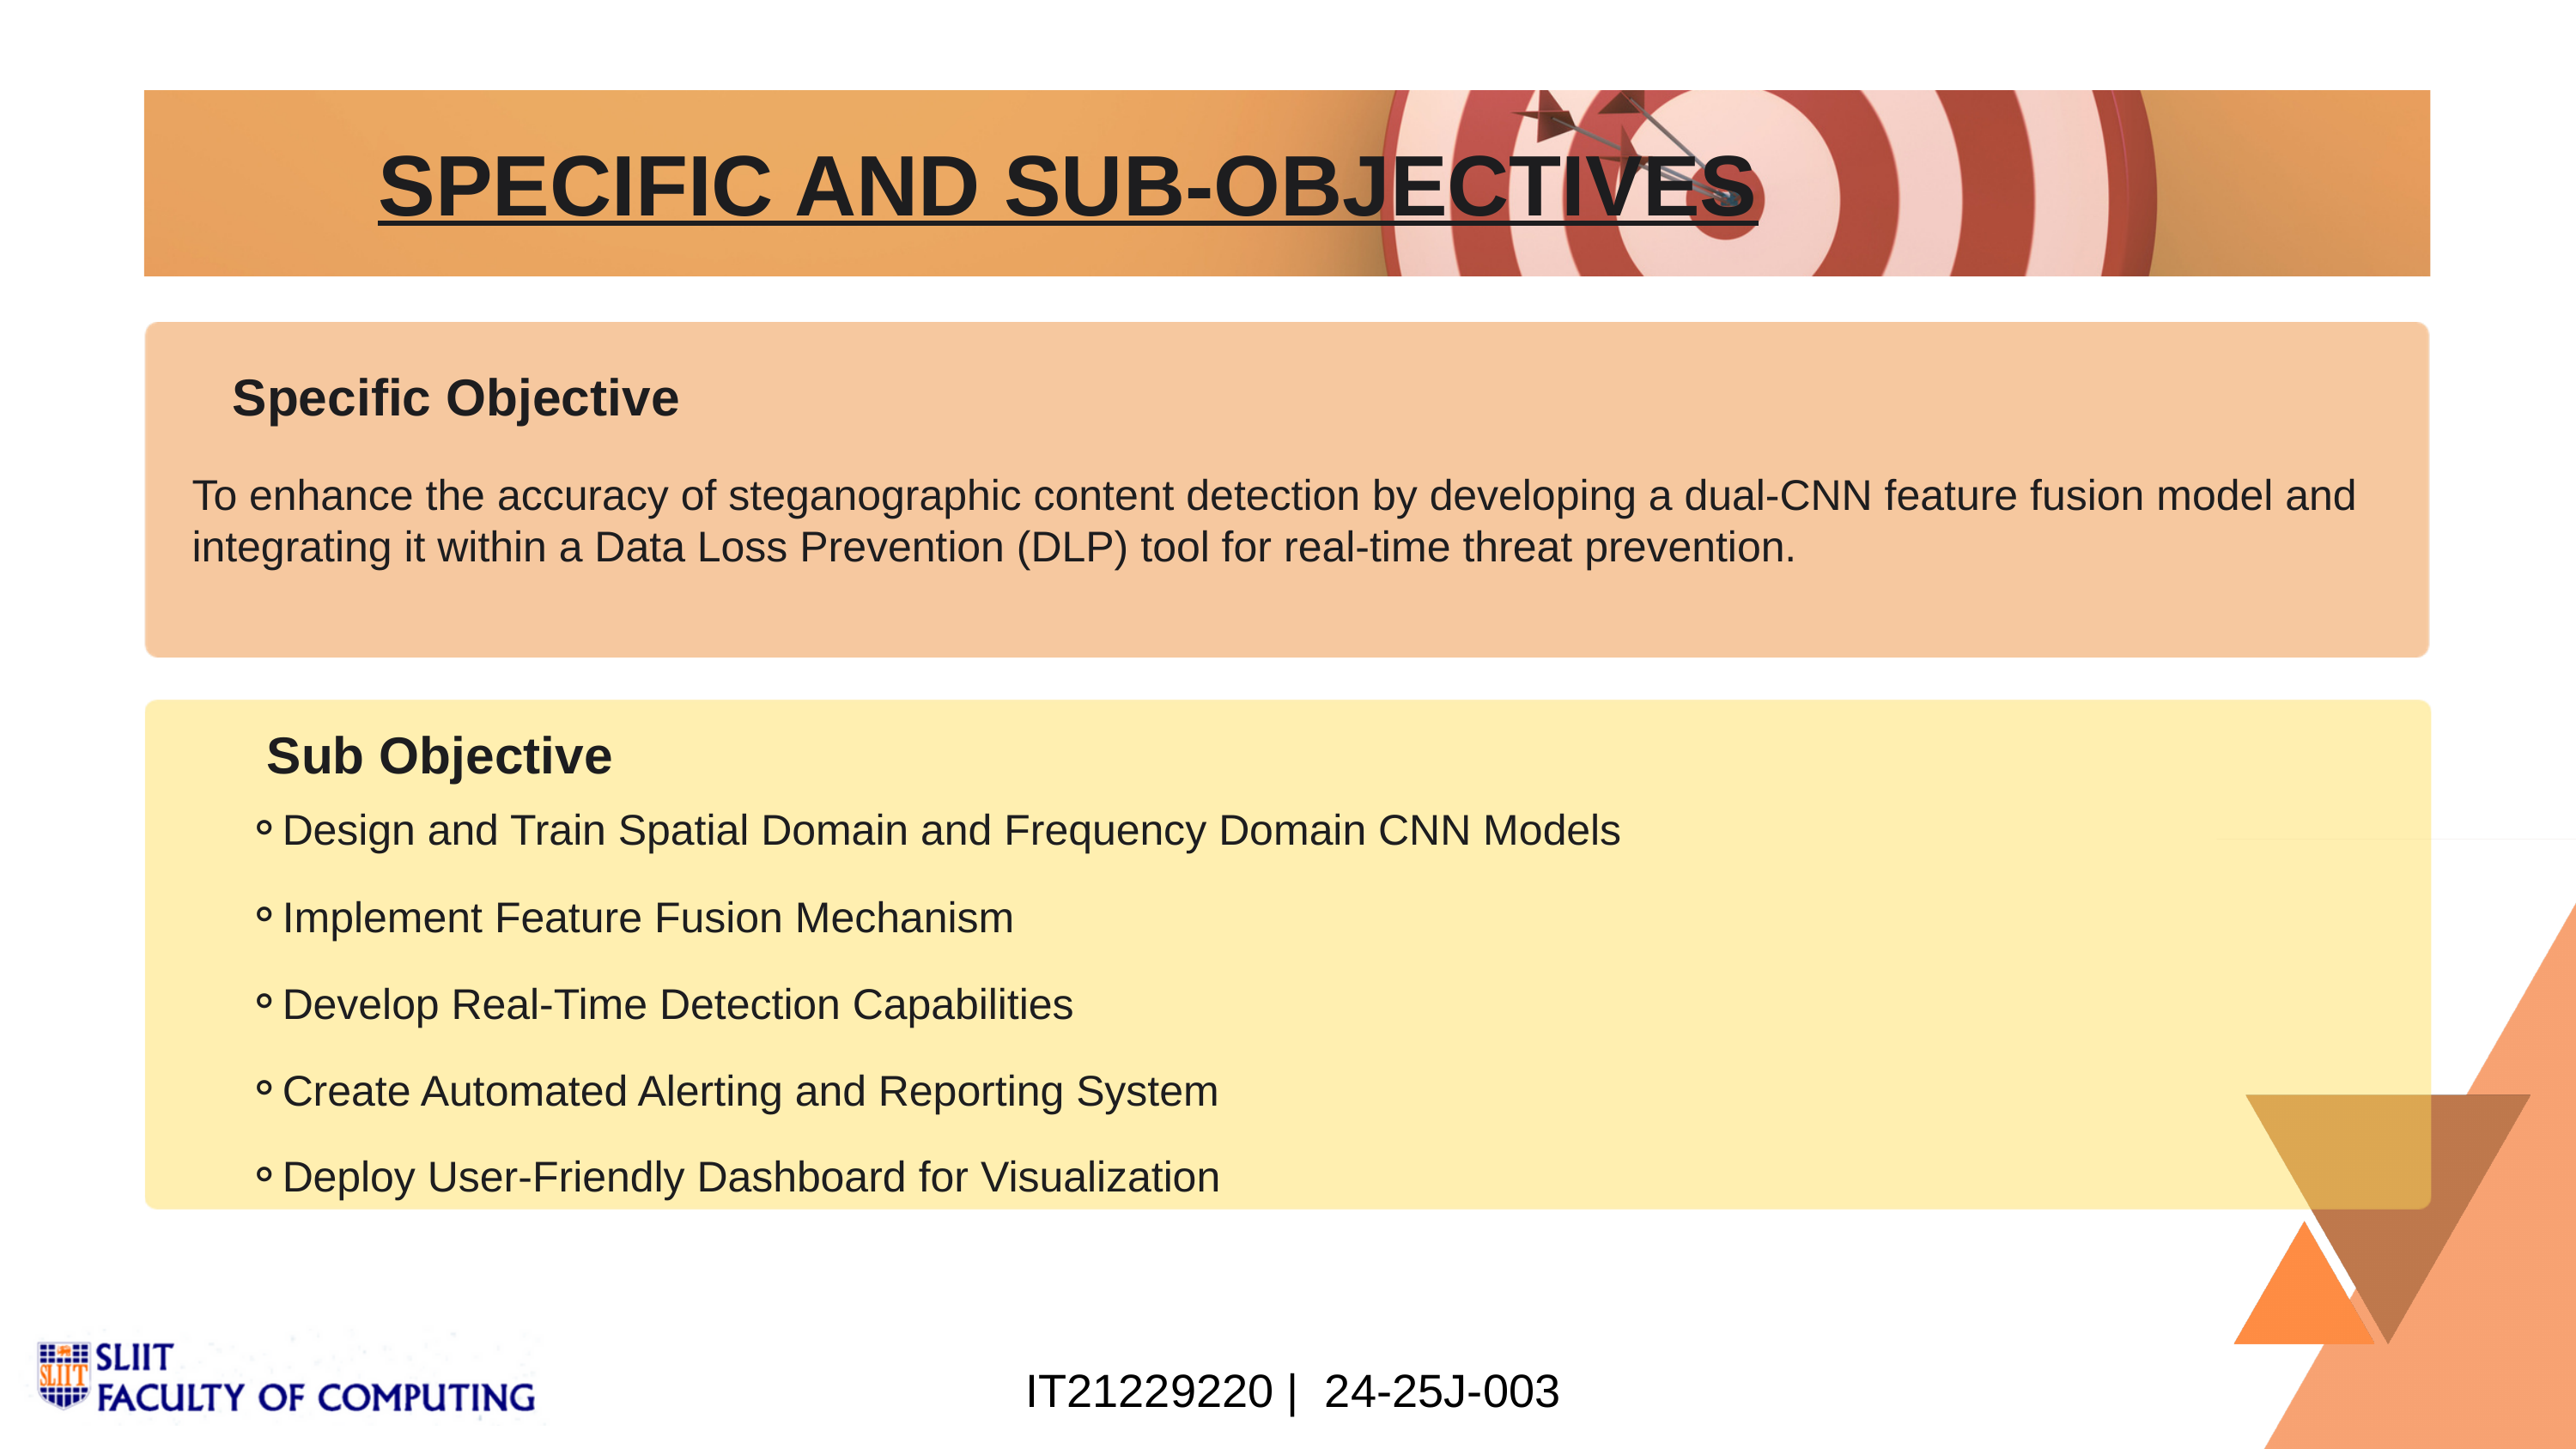

SPECIFIC AND SUB-OBJECTIVES

Specific Objective
To enhance the accuracy of steganographic content detection by developing a dual-CNN feature fusion model and integrating it within a Data Loss Prevention (DLP) tool for real-time threat prevention.

Sub Objective
Design and Train Spatial Domain and Frequency Domain CNN Models
Implement Feature Fusion Mechanism
Develop Real-Time Detection Capabilities
Create Automated Alerting and Reporting System
Deploy User-Friendly Dashboard for Visualization

IT21229220 |  24-25J-003